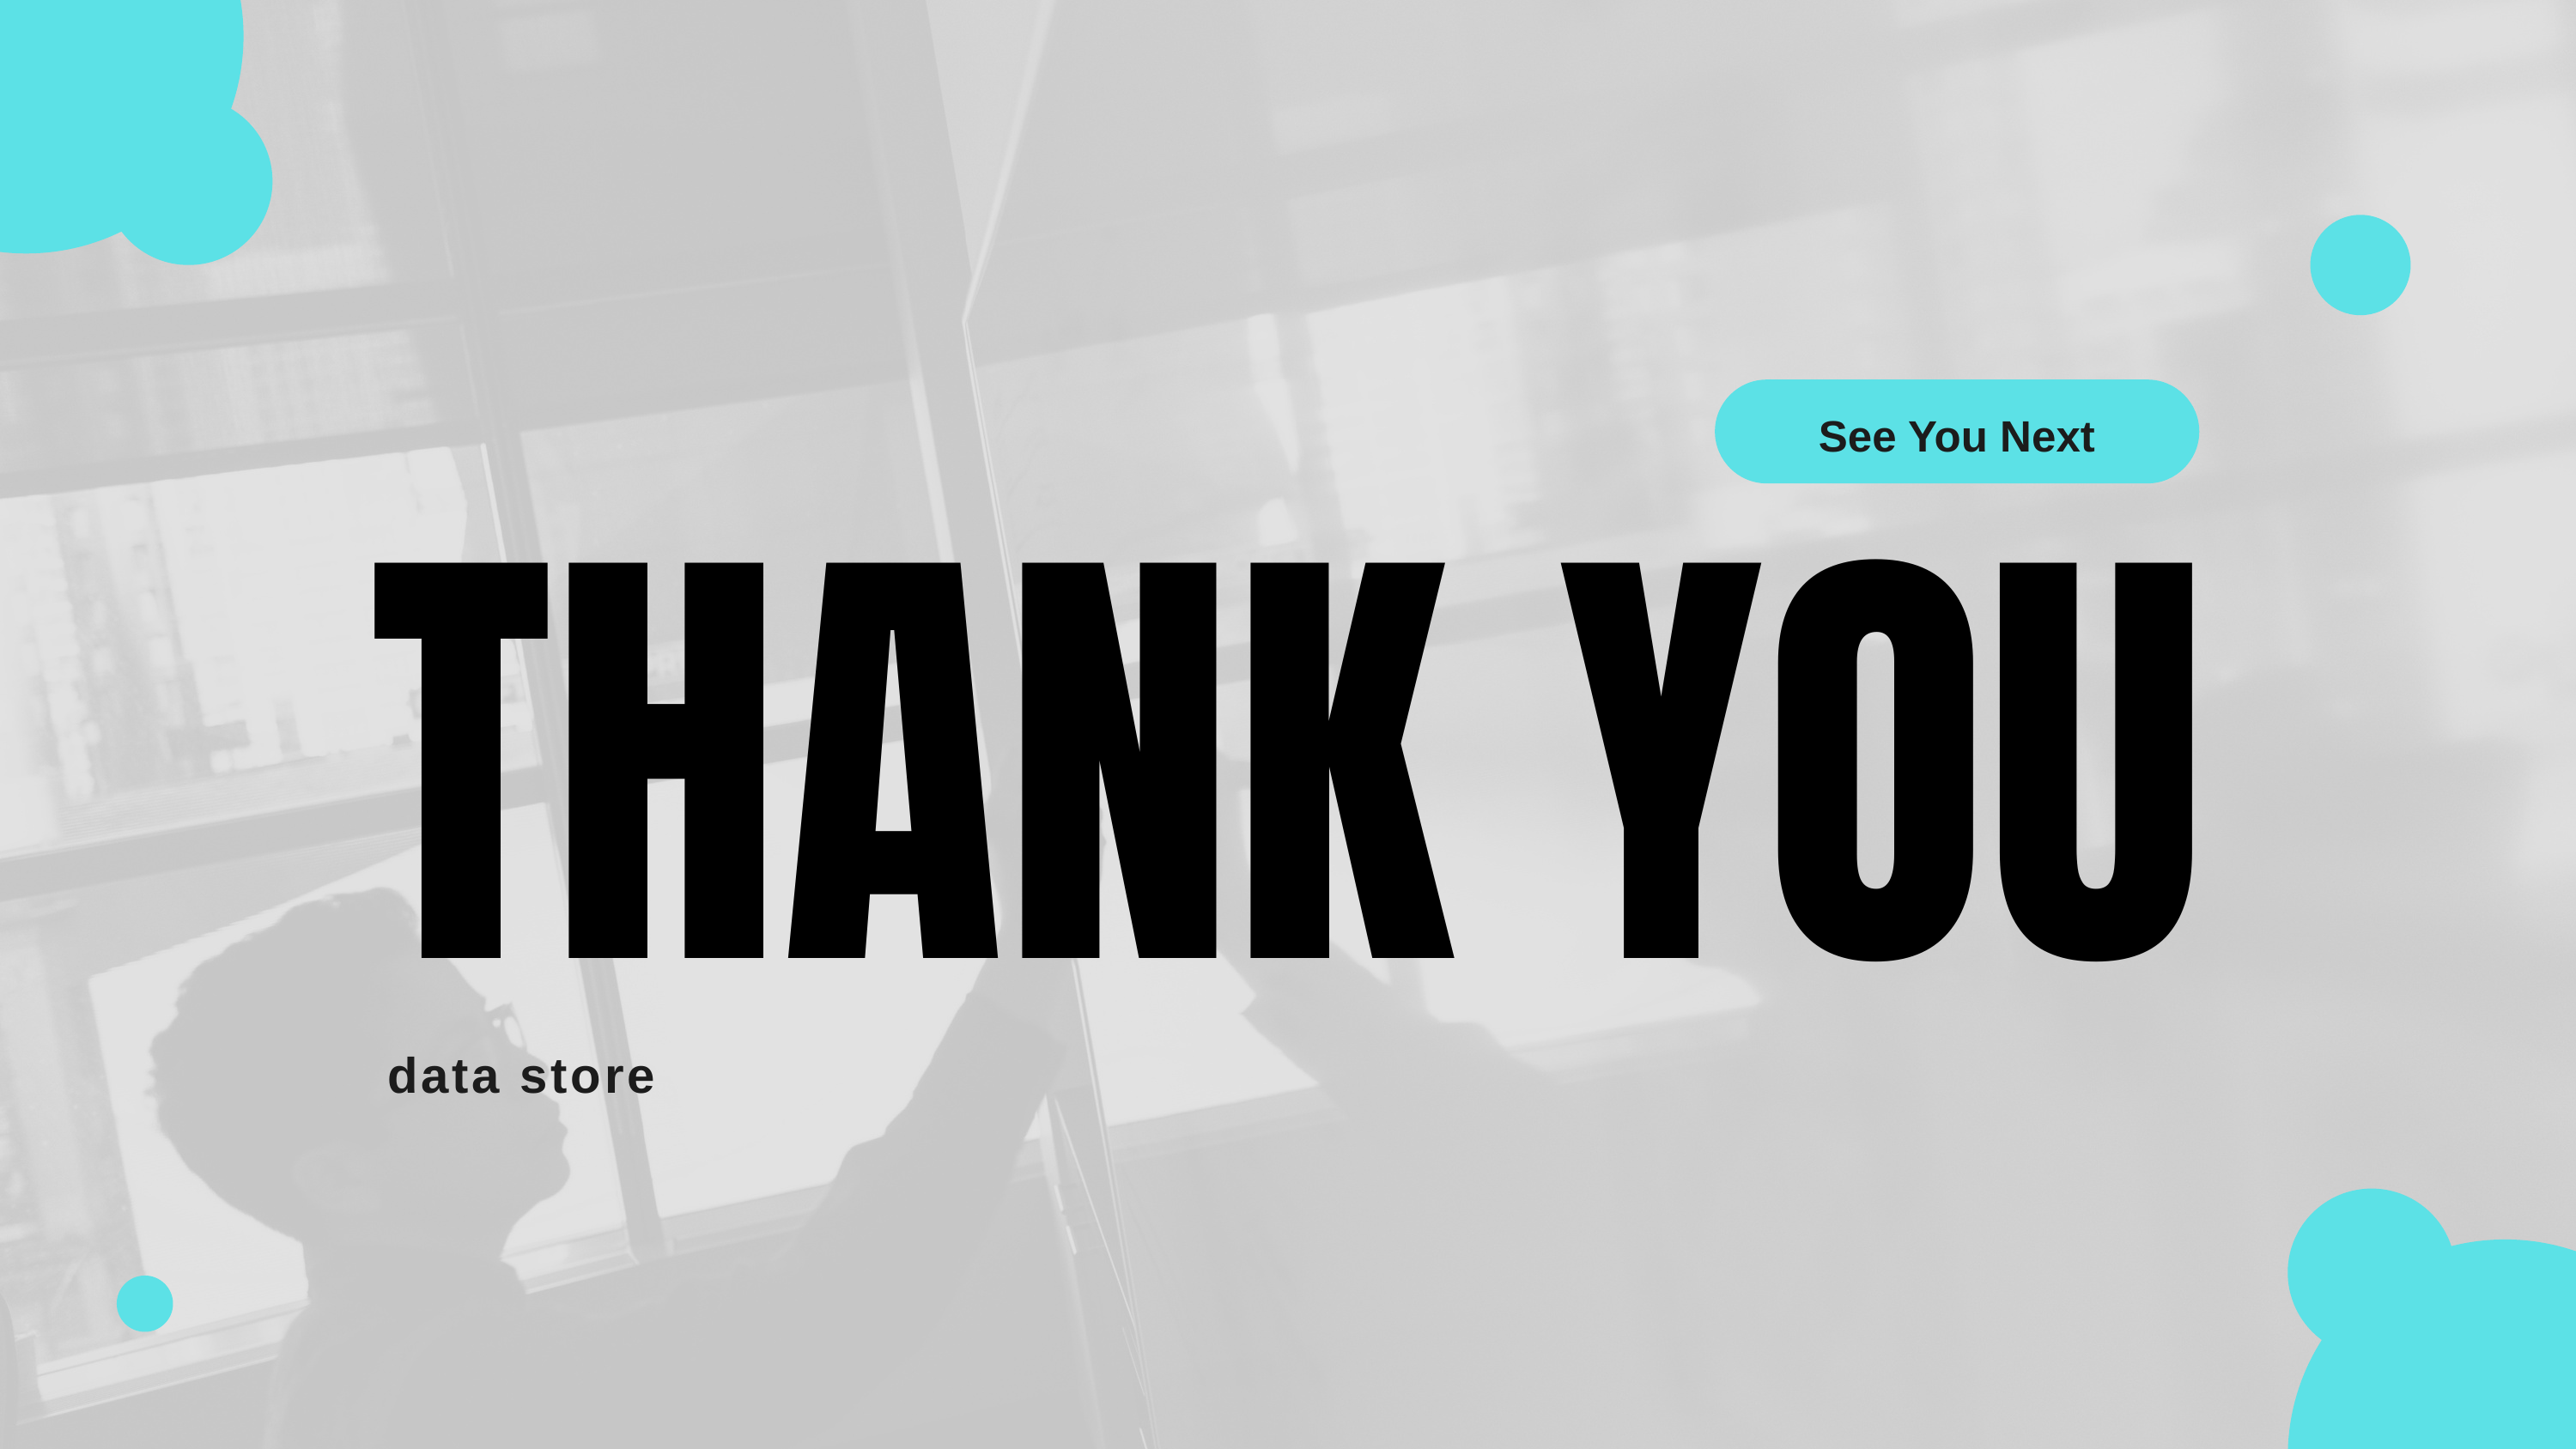

See You Next
THANK YOU
data store